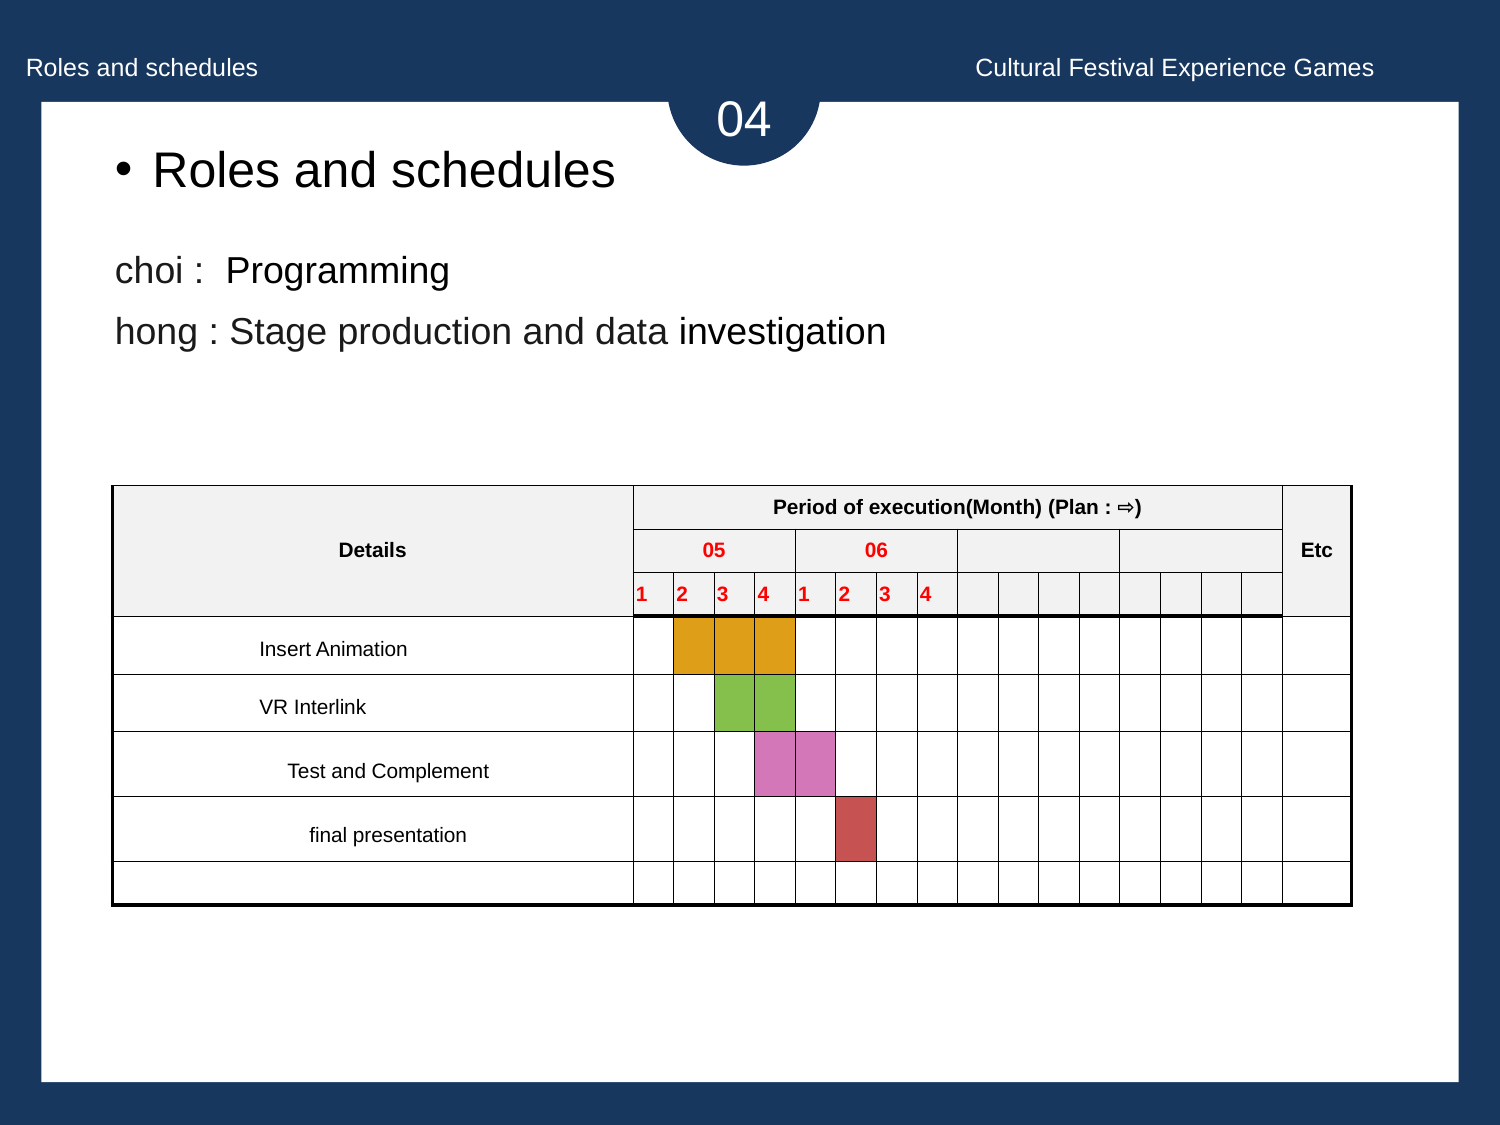

Roles and schedules
Cultural Festival Experience Games
04

Roles and schedules
choi :  Programming
hong : Stage production and data investigation

| Details | Period of execution(Month) (Plan : ⇨) |  |  |  |  |  |  |  |  |  |  |  |  |  |  |  | Etc |
| --- | --- | --- | --- | --- | --- | --- | --- | --- | --- | --- | --- | --- | --- | --- | --- | --- | --- |
|  | 05 |  |  |  | 06 |  |  |  |  |  |  |  |  |  |  |  |  |
|  | 1 | 2 | 3 | 4 | 1 | 2 | 3 | 4 |  |  |  |  |  |  |  |  |  |
| Insert Animation |  |  |  |  |  |  |  |  |  |  |  |  |  |  |  |  |  |
| VR Interlink |  |  |  |  |  |  |  |  |  |  |  |  |  |  |  |  |  |
| Test and Complement |  |  |  |  |  |  |  |  |  |  |  |  |  |  |  |  |  |
| final presentation |  |  |  |  |  |  |  |  |  |  |  |  |  |  |  |  |  |
|  |  |  |  |  |  |  |  |  |  |  |  |  |  |  |  |  |  |